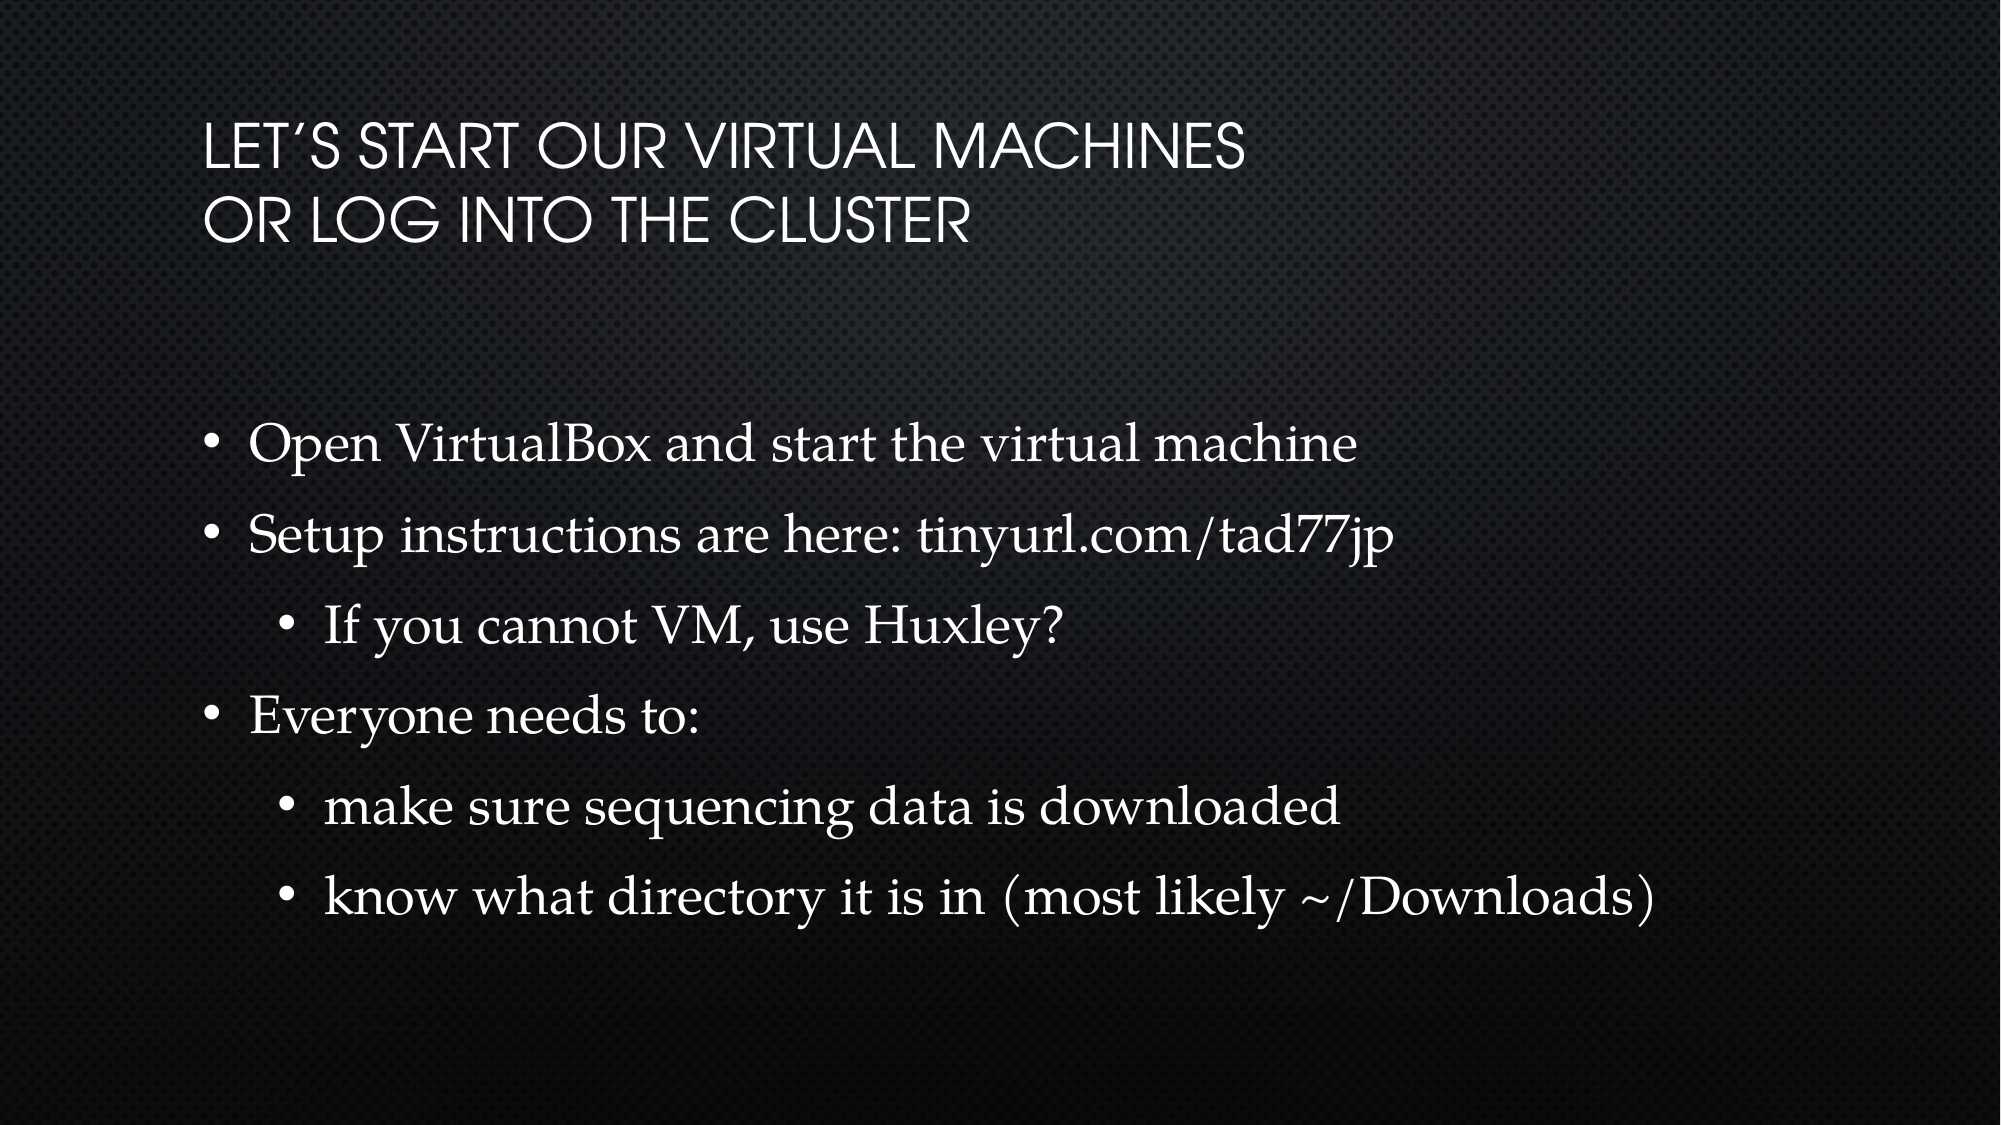

# Let’s start our virtual machines or log into the cluster

Open VirtualBox and start the virtual machine
Setup instructions are here: tinyurl.com/tad77jp
If you cannot VM, use Huxley?
Everyone needs to:
make sure sequencing data is downloaded
know what directory it is in (most likely ~/Downloads)